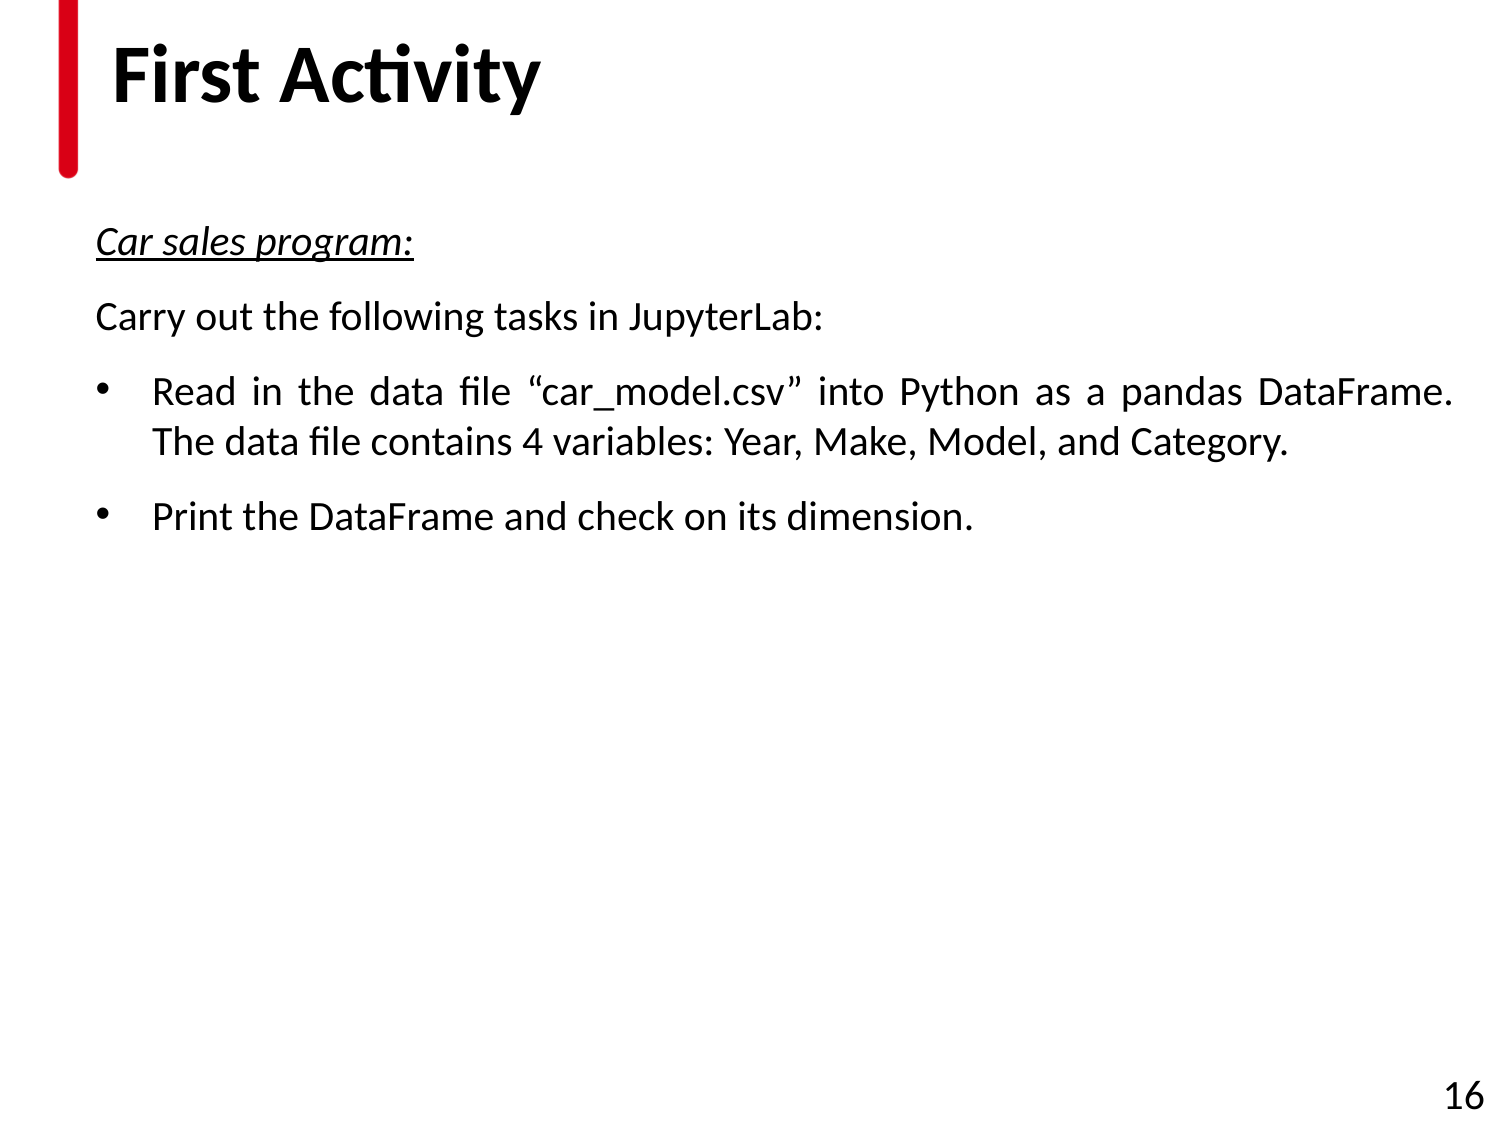

# First Activity
Car sales program:
Carry out the following tasks in JupyterLab:
Read in the data file “car_model.csv” into Python as a pandas DataFrame. The data file contains 4 variables: Year, Make, Model, and Category.
Print the DataFrame and check on its dimension.